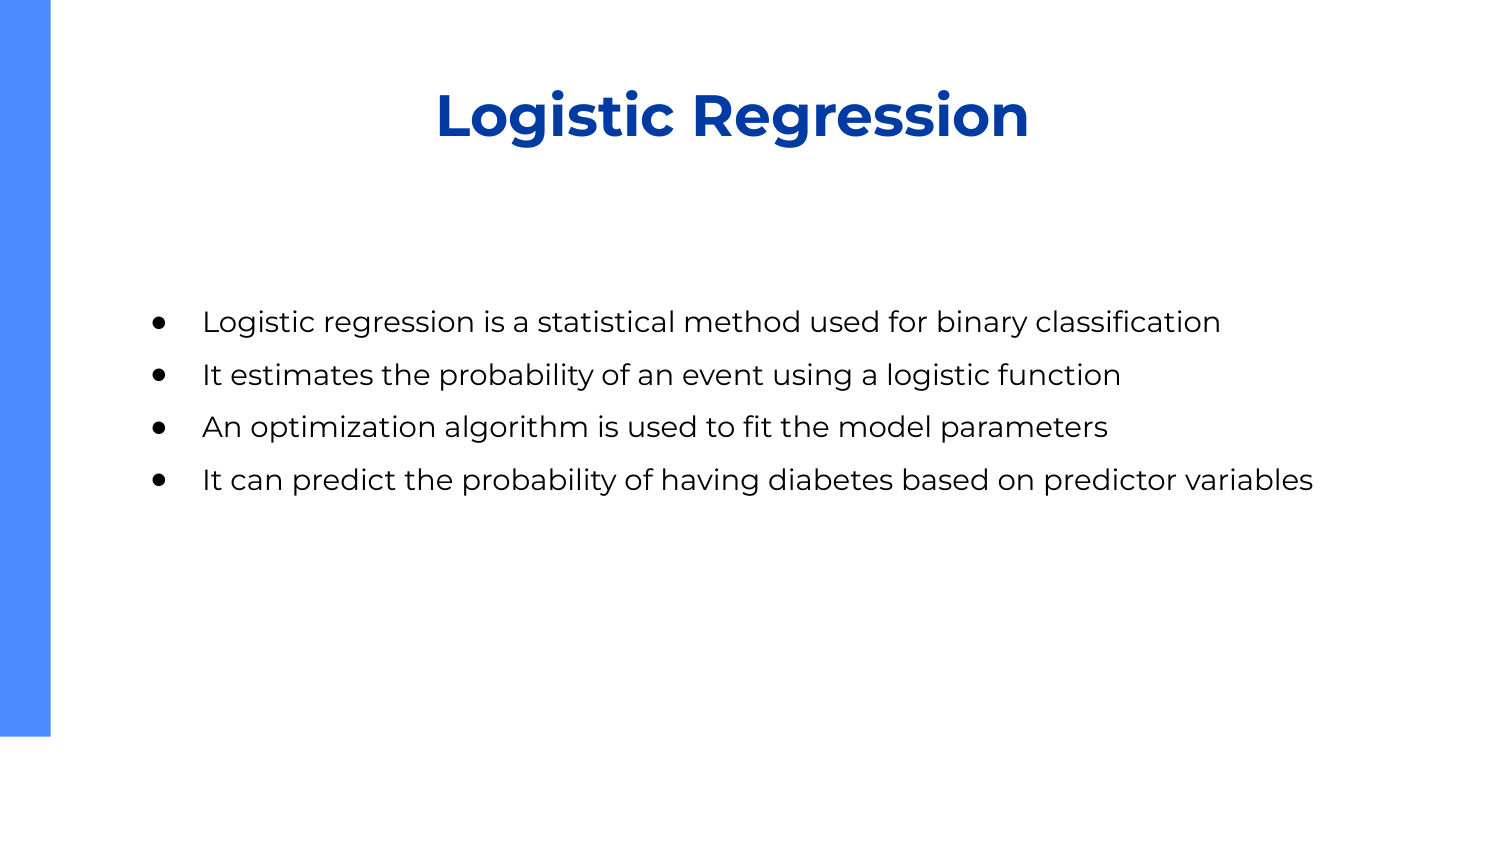

# Logistic Regression

Logistic regression is a statistical method used for binary classification
It estimates the probability of an event using a logistic function
An optimization algorithm is used to fit the model parameters
It can predict the probability of having diabetes based on predictor variables